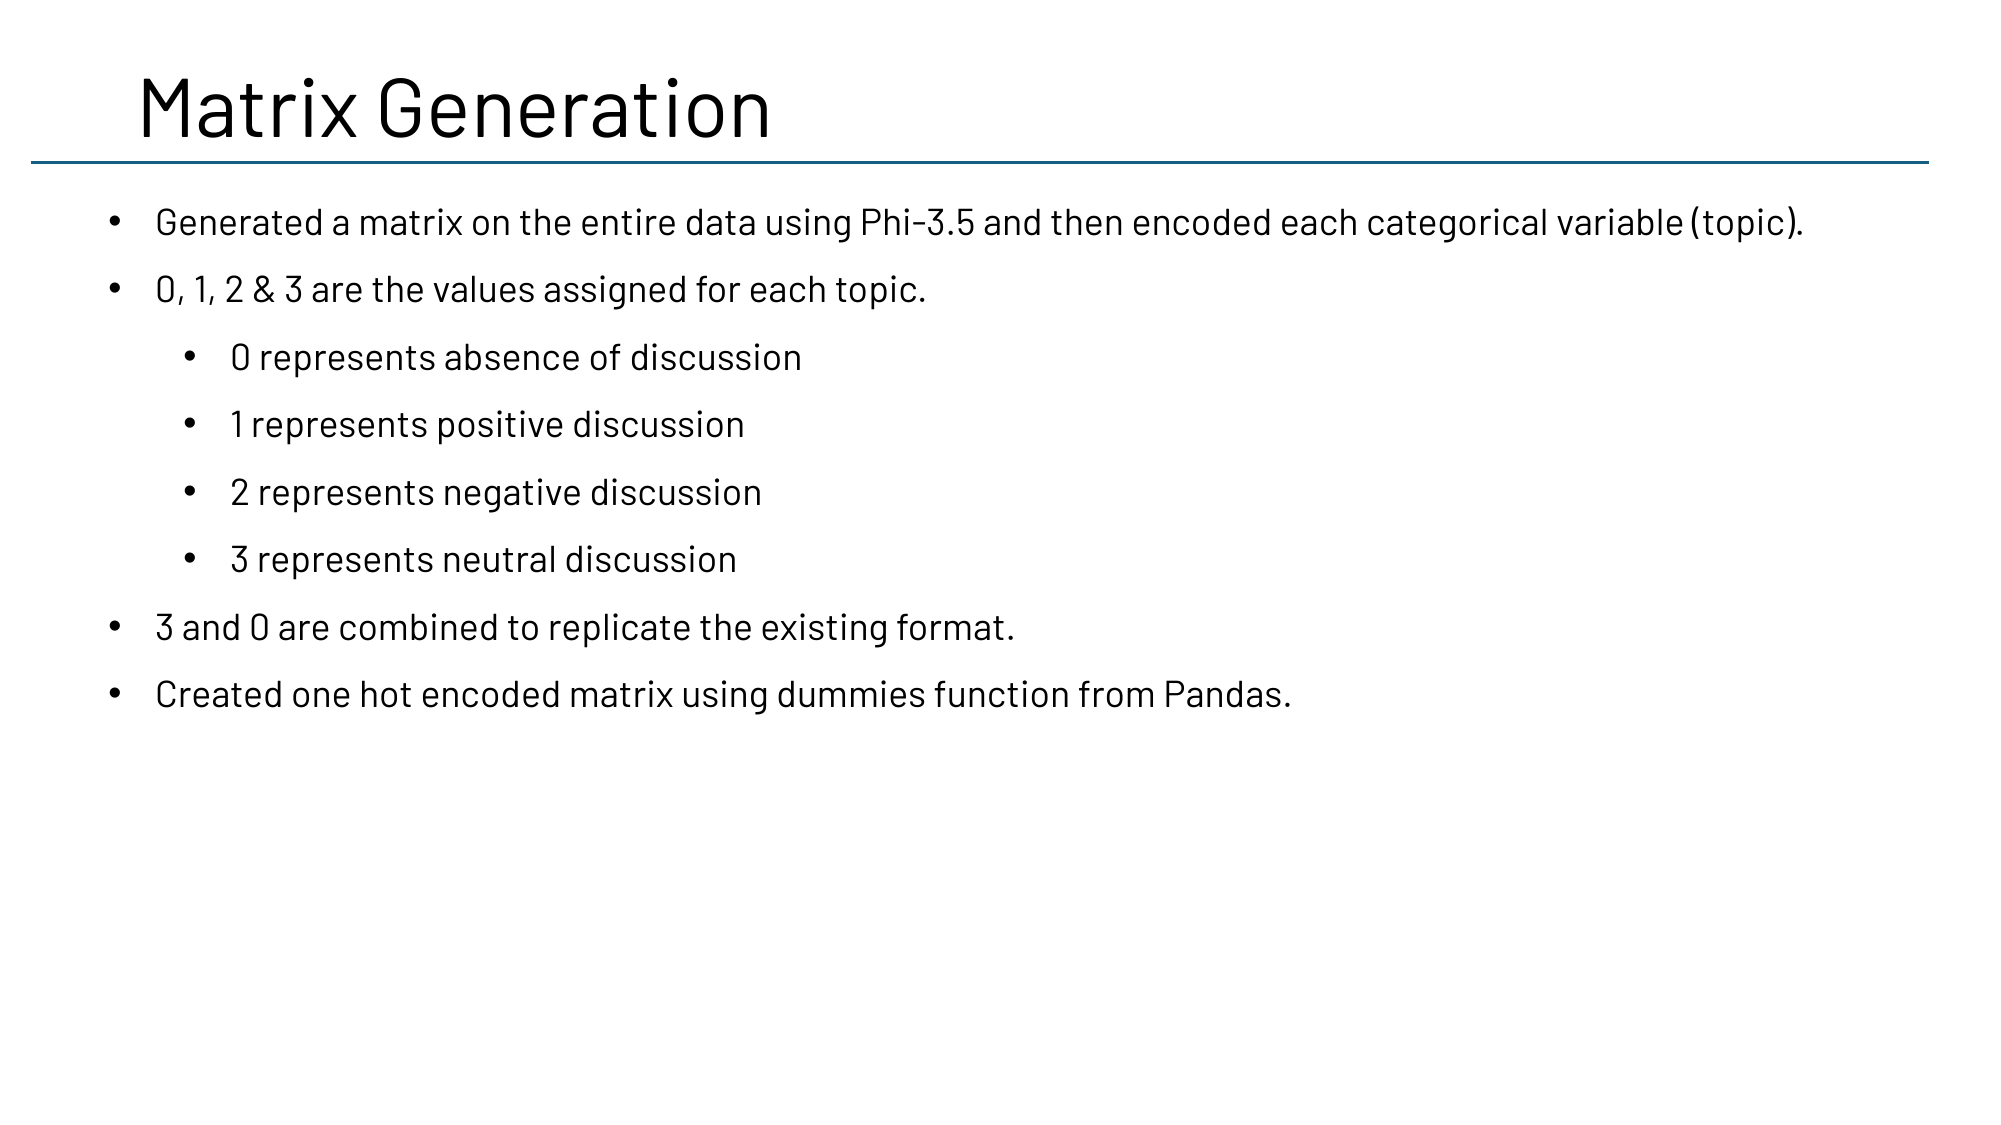

# Matrix Generation
Generated a matrix on the entire data using Phi-3.5 and then encoded each categorical variable (topic).
0, 1, 2 & 3 are the values assigned for each topic.
0 represents absence of discussion
1 represents positive discussion
2 represents negative discussion
3 represents neutral discussion
3 and 0 are combined to replicate the existing format.
Created one hot encoded matrix using dummies function from Pandas.